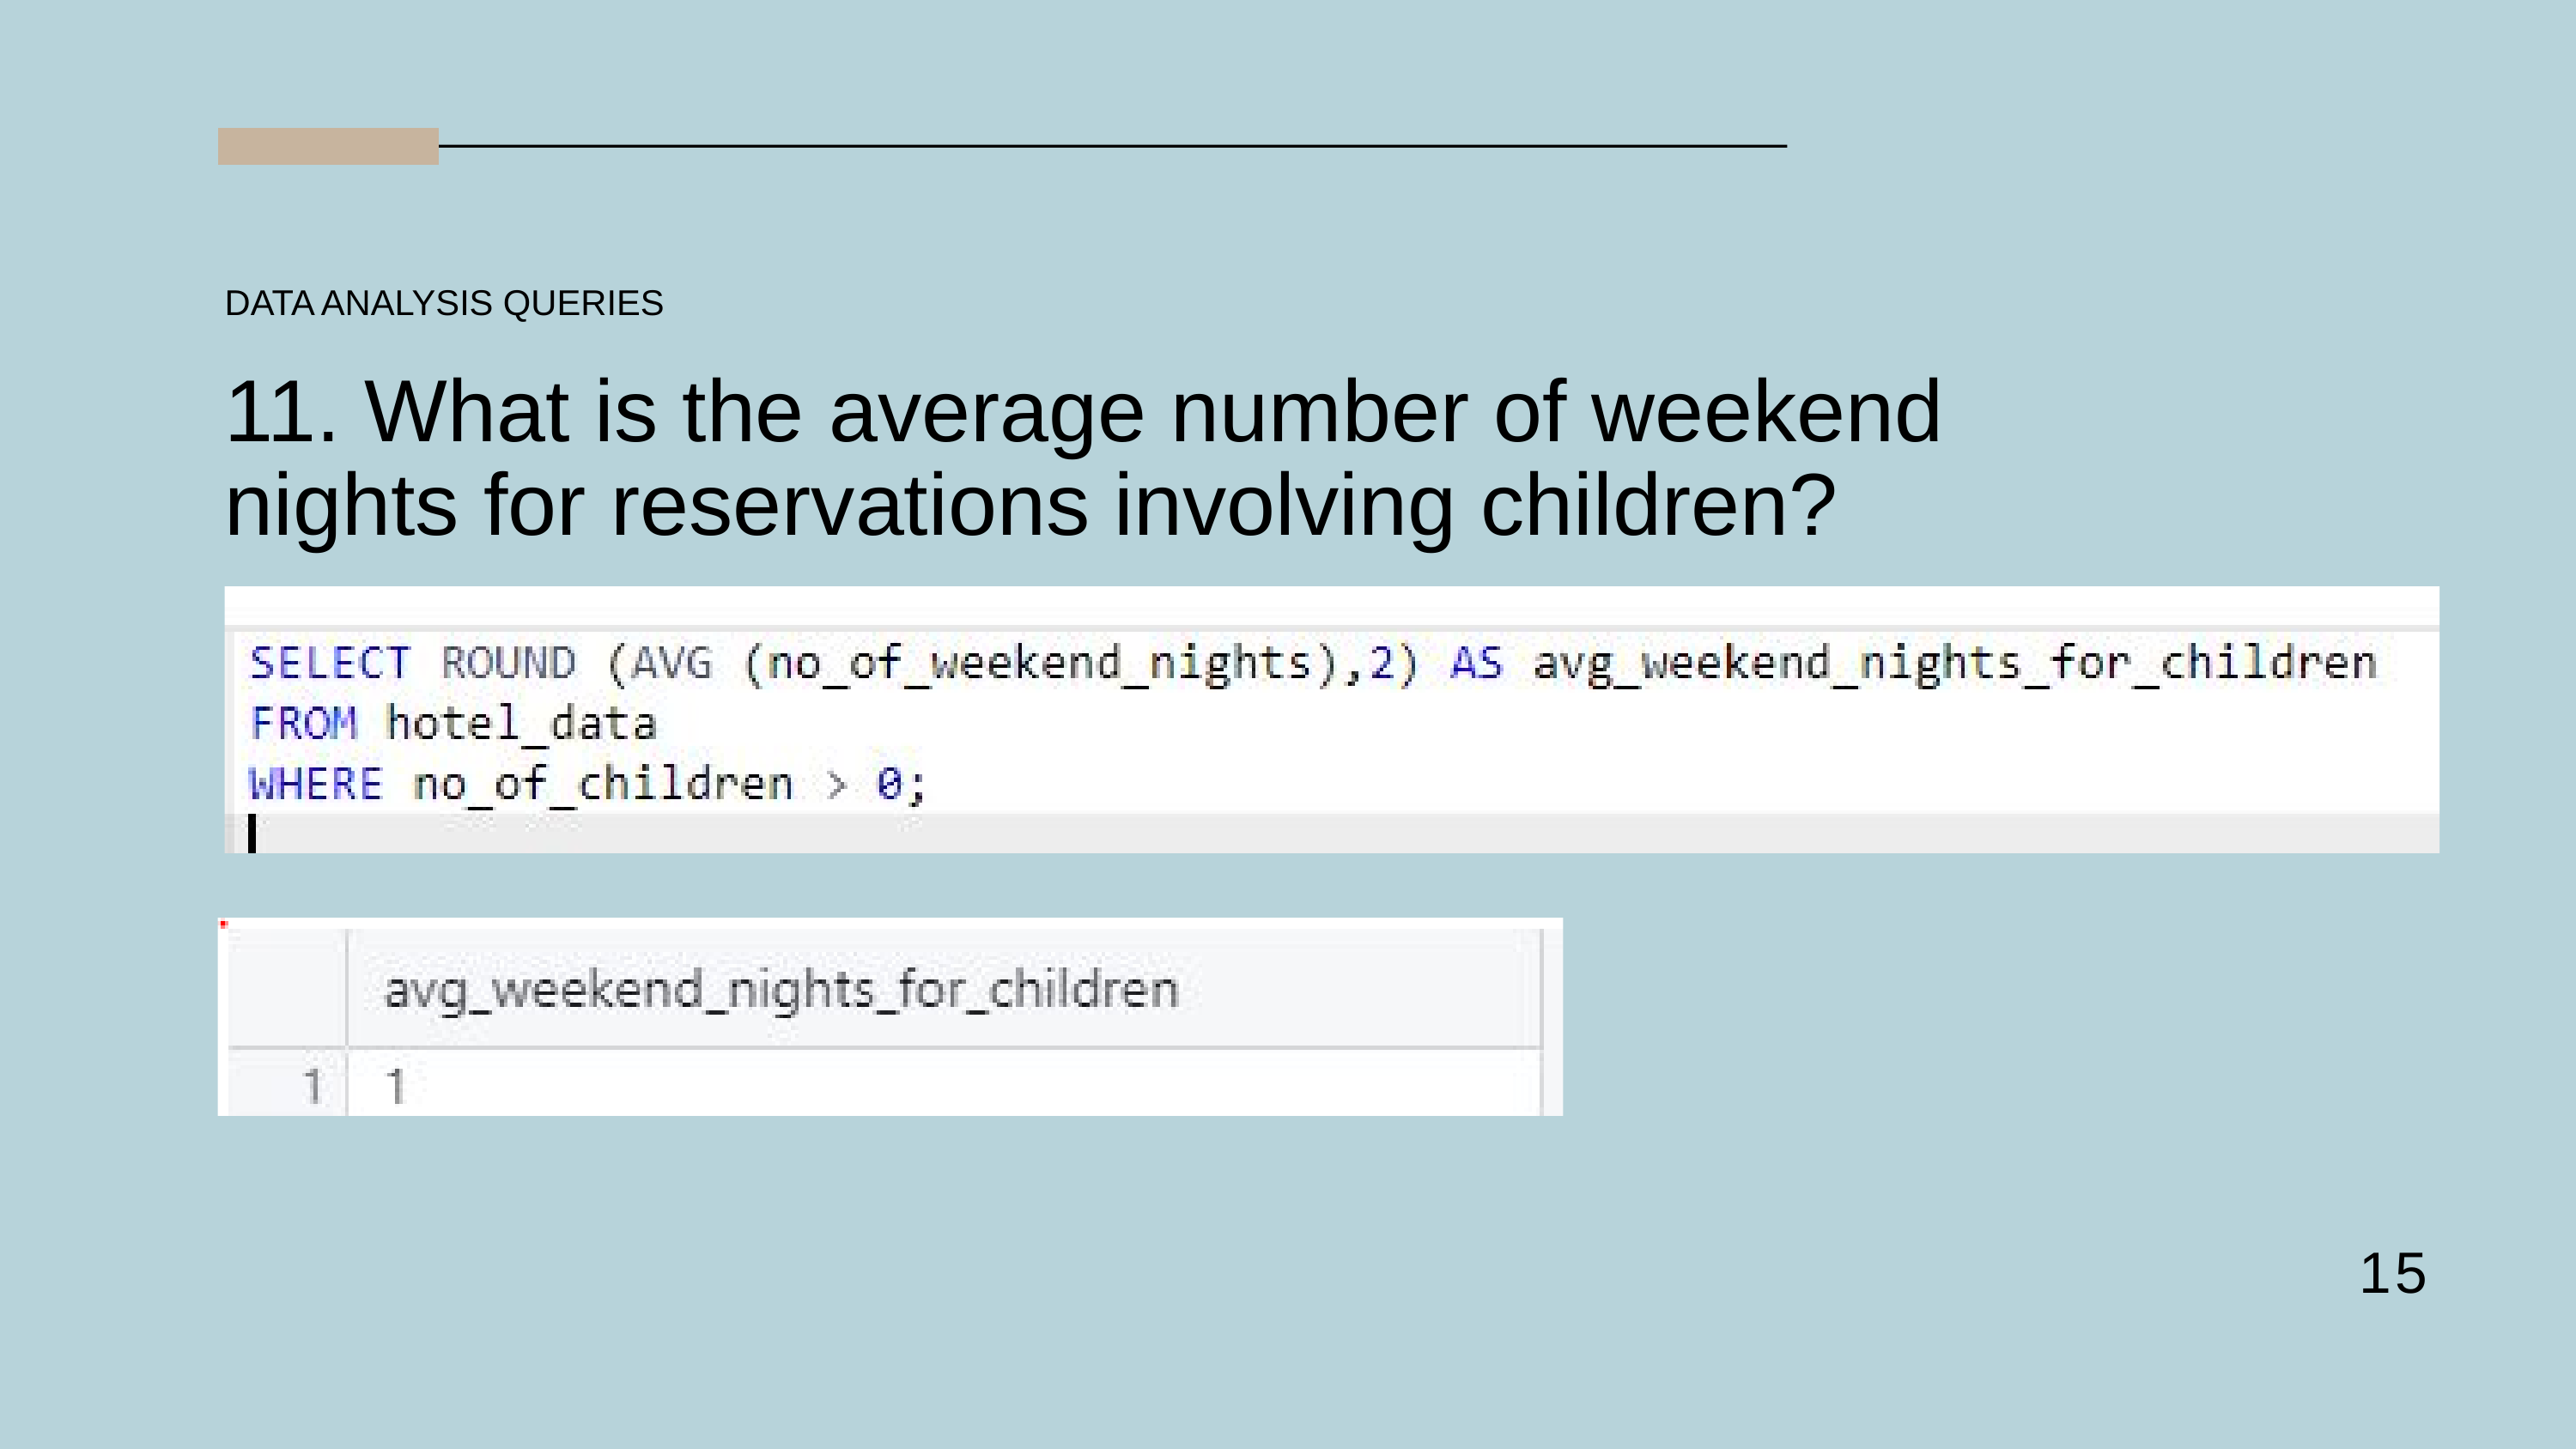

DATA ANALYSIS QUERIES
11. What is the average number of weekend nights for reservations involving children?

15